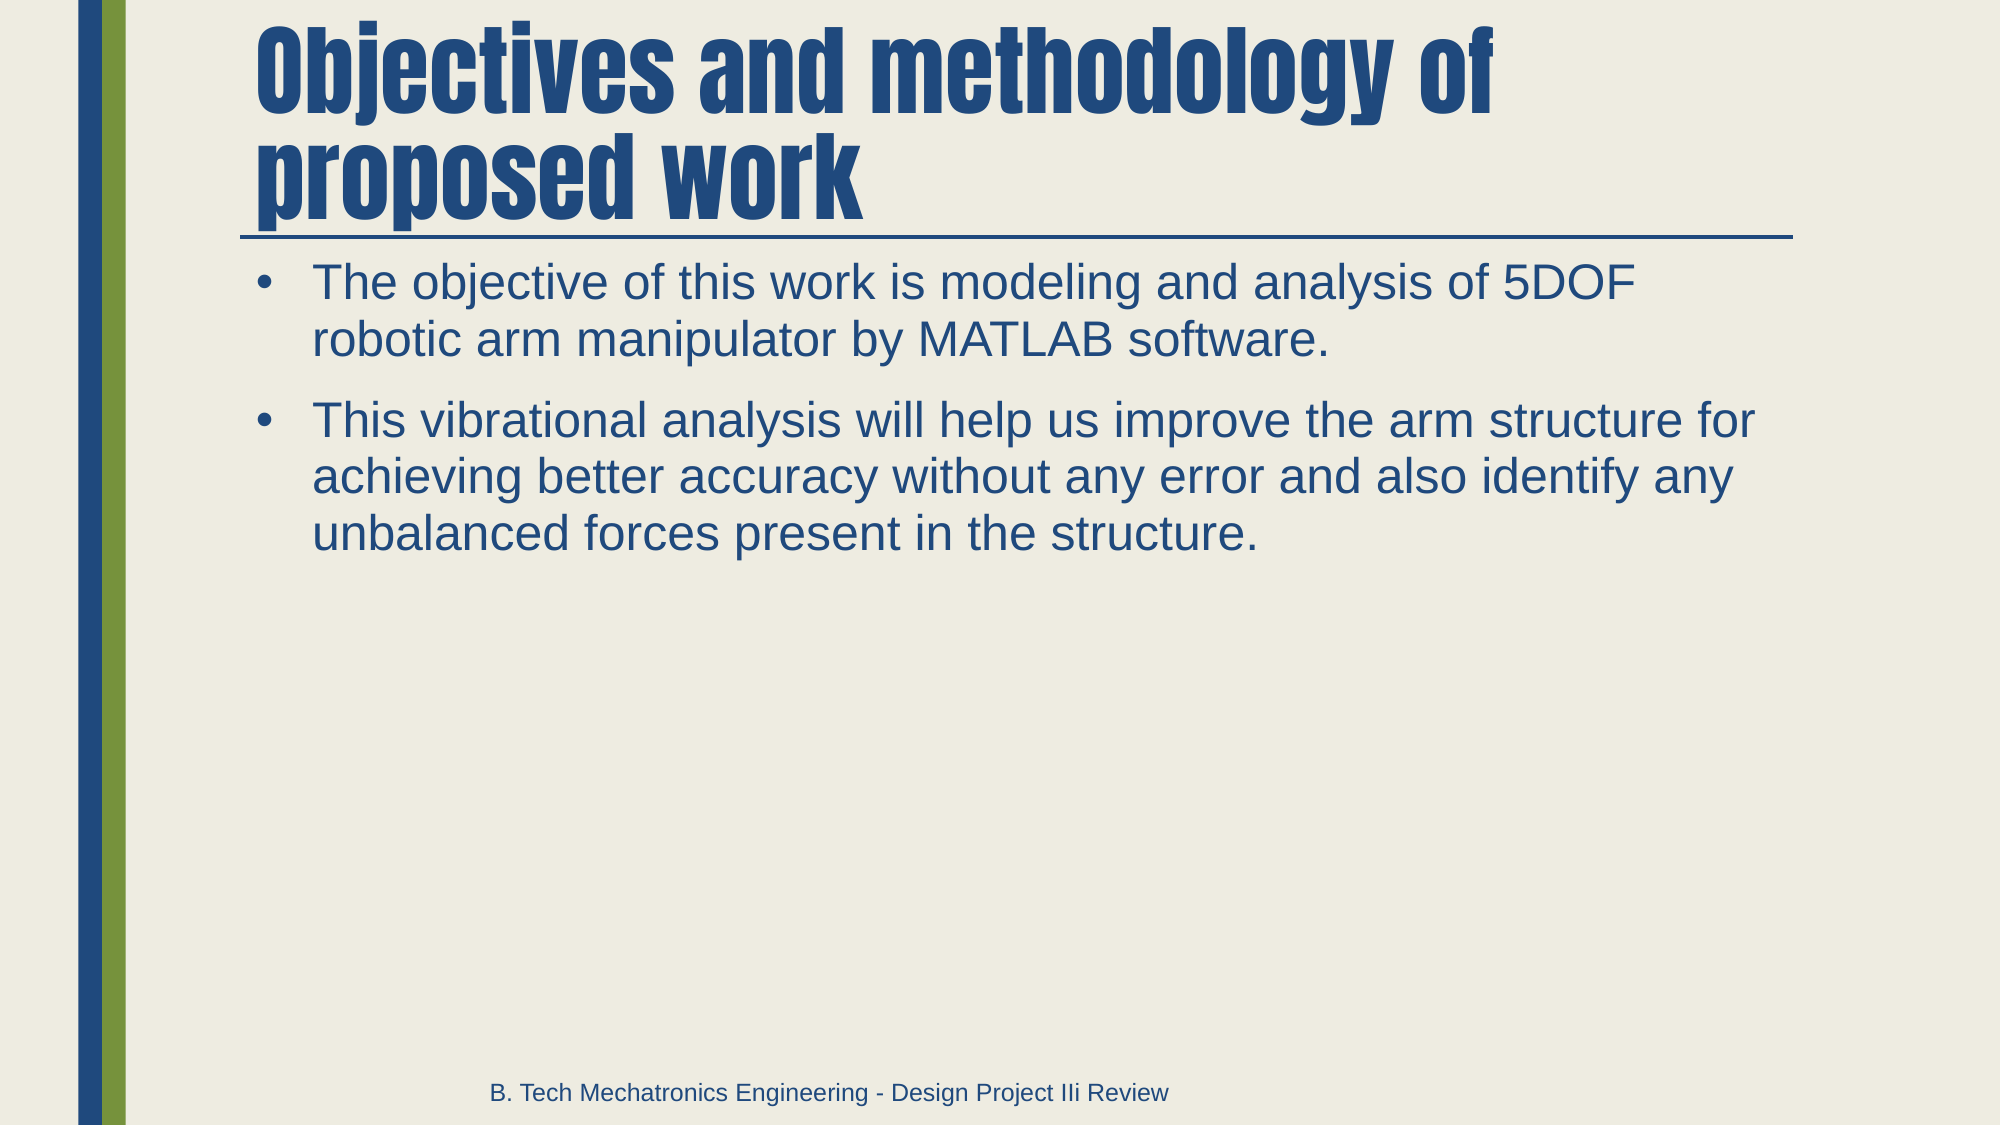

# Objectives and methodology of proposed work
The objective of this work is modeling and analysis of 5DOF robotic arm manipulator by MATLAB software.
This vibrational analysis will help us improve the arm structure for achieving better accuracy without any error and also identify any unbalanced forces present in the structure.

B. Tech Mechatronics Engineering - Design Project IIi Review
9